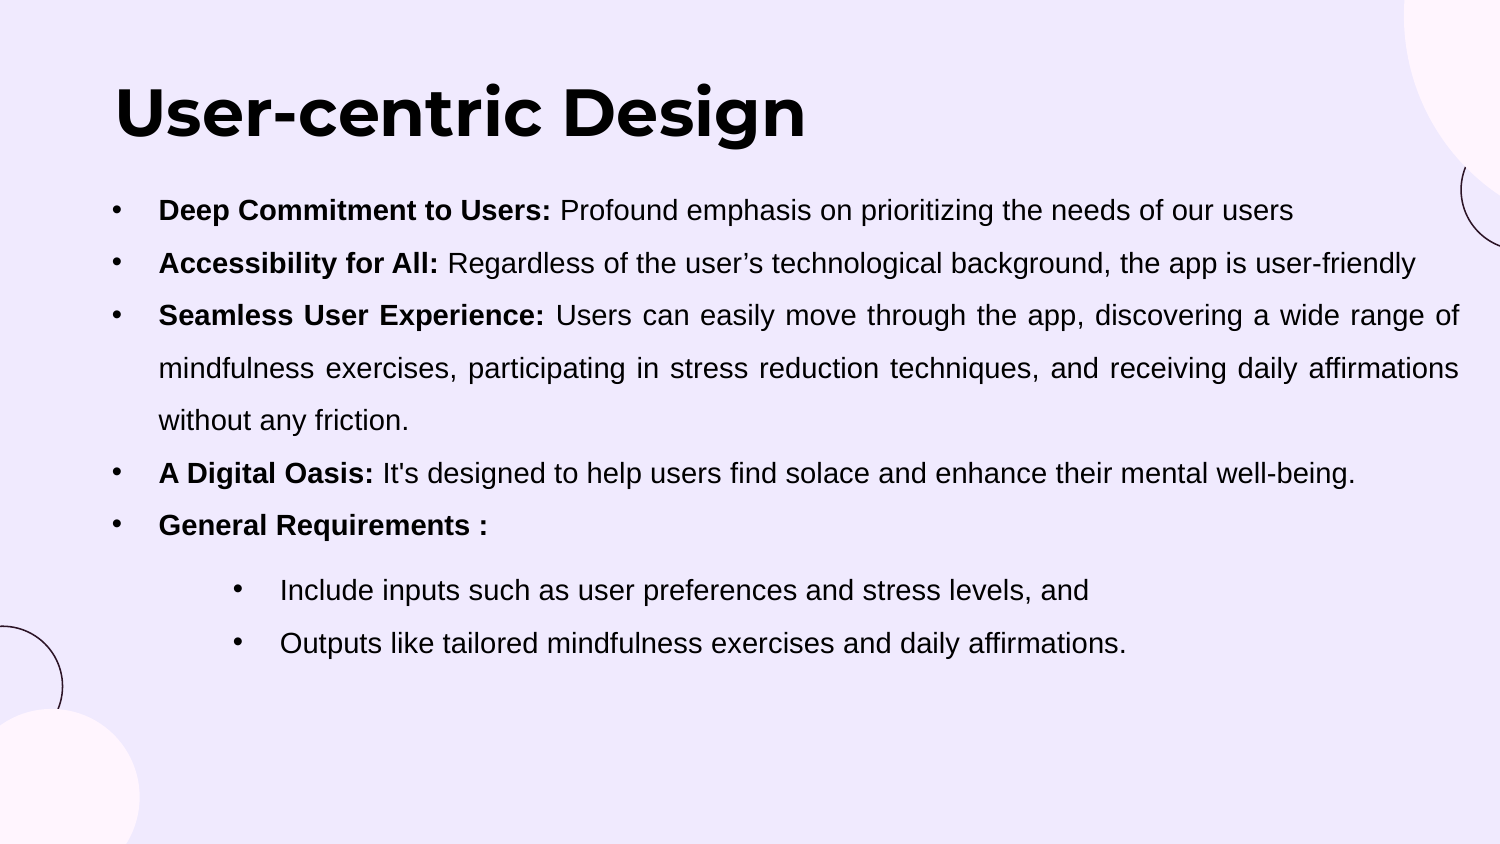

# User-centric Design
Deep Commitment to Users: Profound emphasis on prioritizing the needs of our users
Accessibility for All: Regardless of the user’s technological background, the app is user-friendly
Seamless User Experience: Users can easily move through the app, discovering a wide range of mindfulness exercises, participating in stress reduction techniques, and receiving daily affirmations without any friction.
A Digital Oasis: It's designed to help users find solace and enhance their mental well-being.
General Requirements :
Include inputs such as user preferences and stress levels, and
Outputs like tailored mindfulness exercises and daily affirmations.